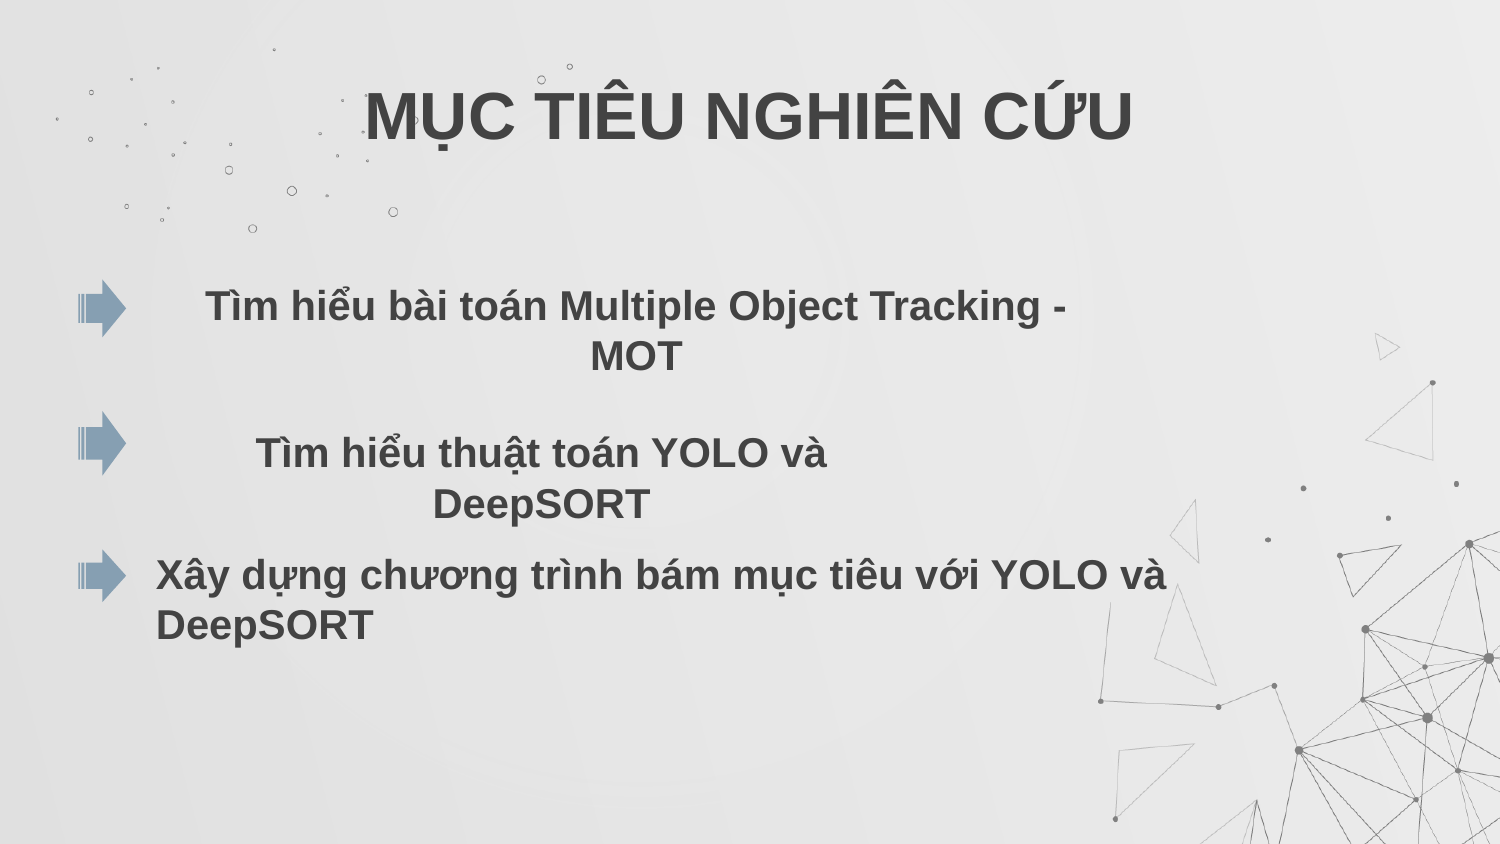

# MỤC TIÊU NGHIÊN CỨU
Tìm hiểu bài toán Multiple Object Tracking - MOT

Tìm hiểu thuật toán YOLO và DeepSORT
Xây dựng chương trình bám mục tiêu với YOLO và DeepSORT